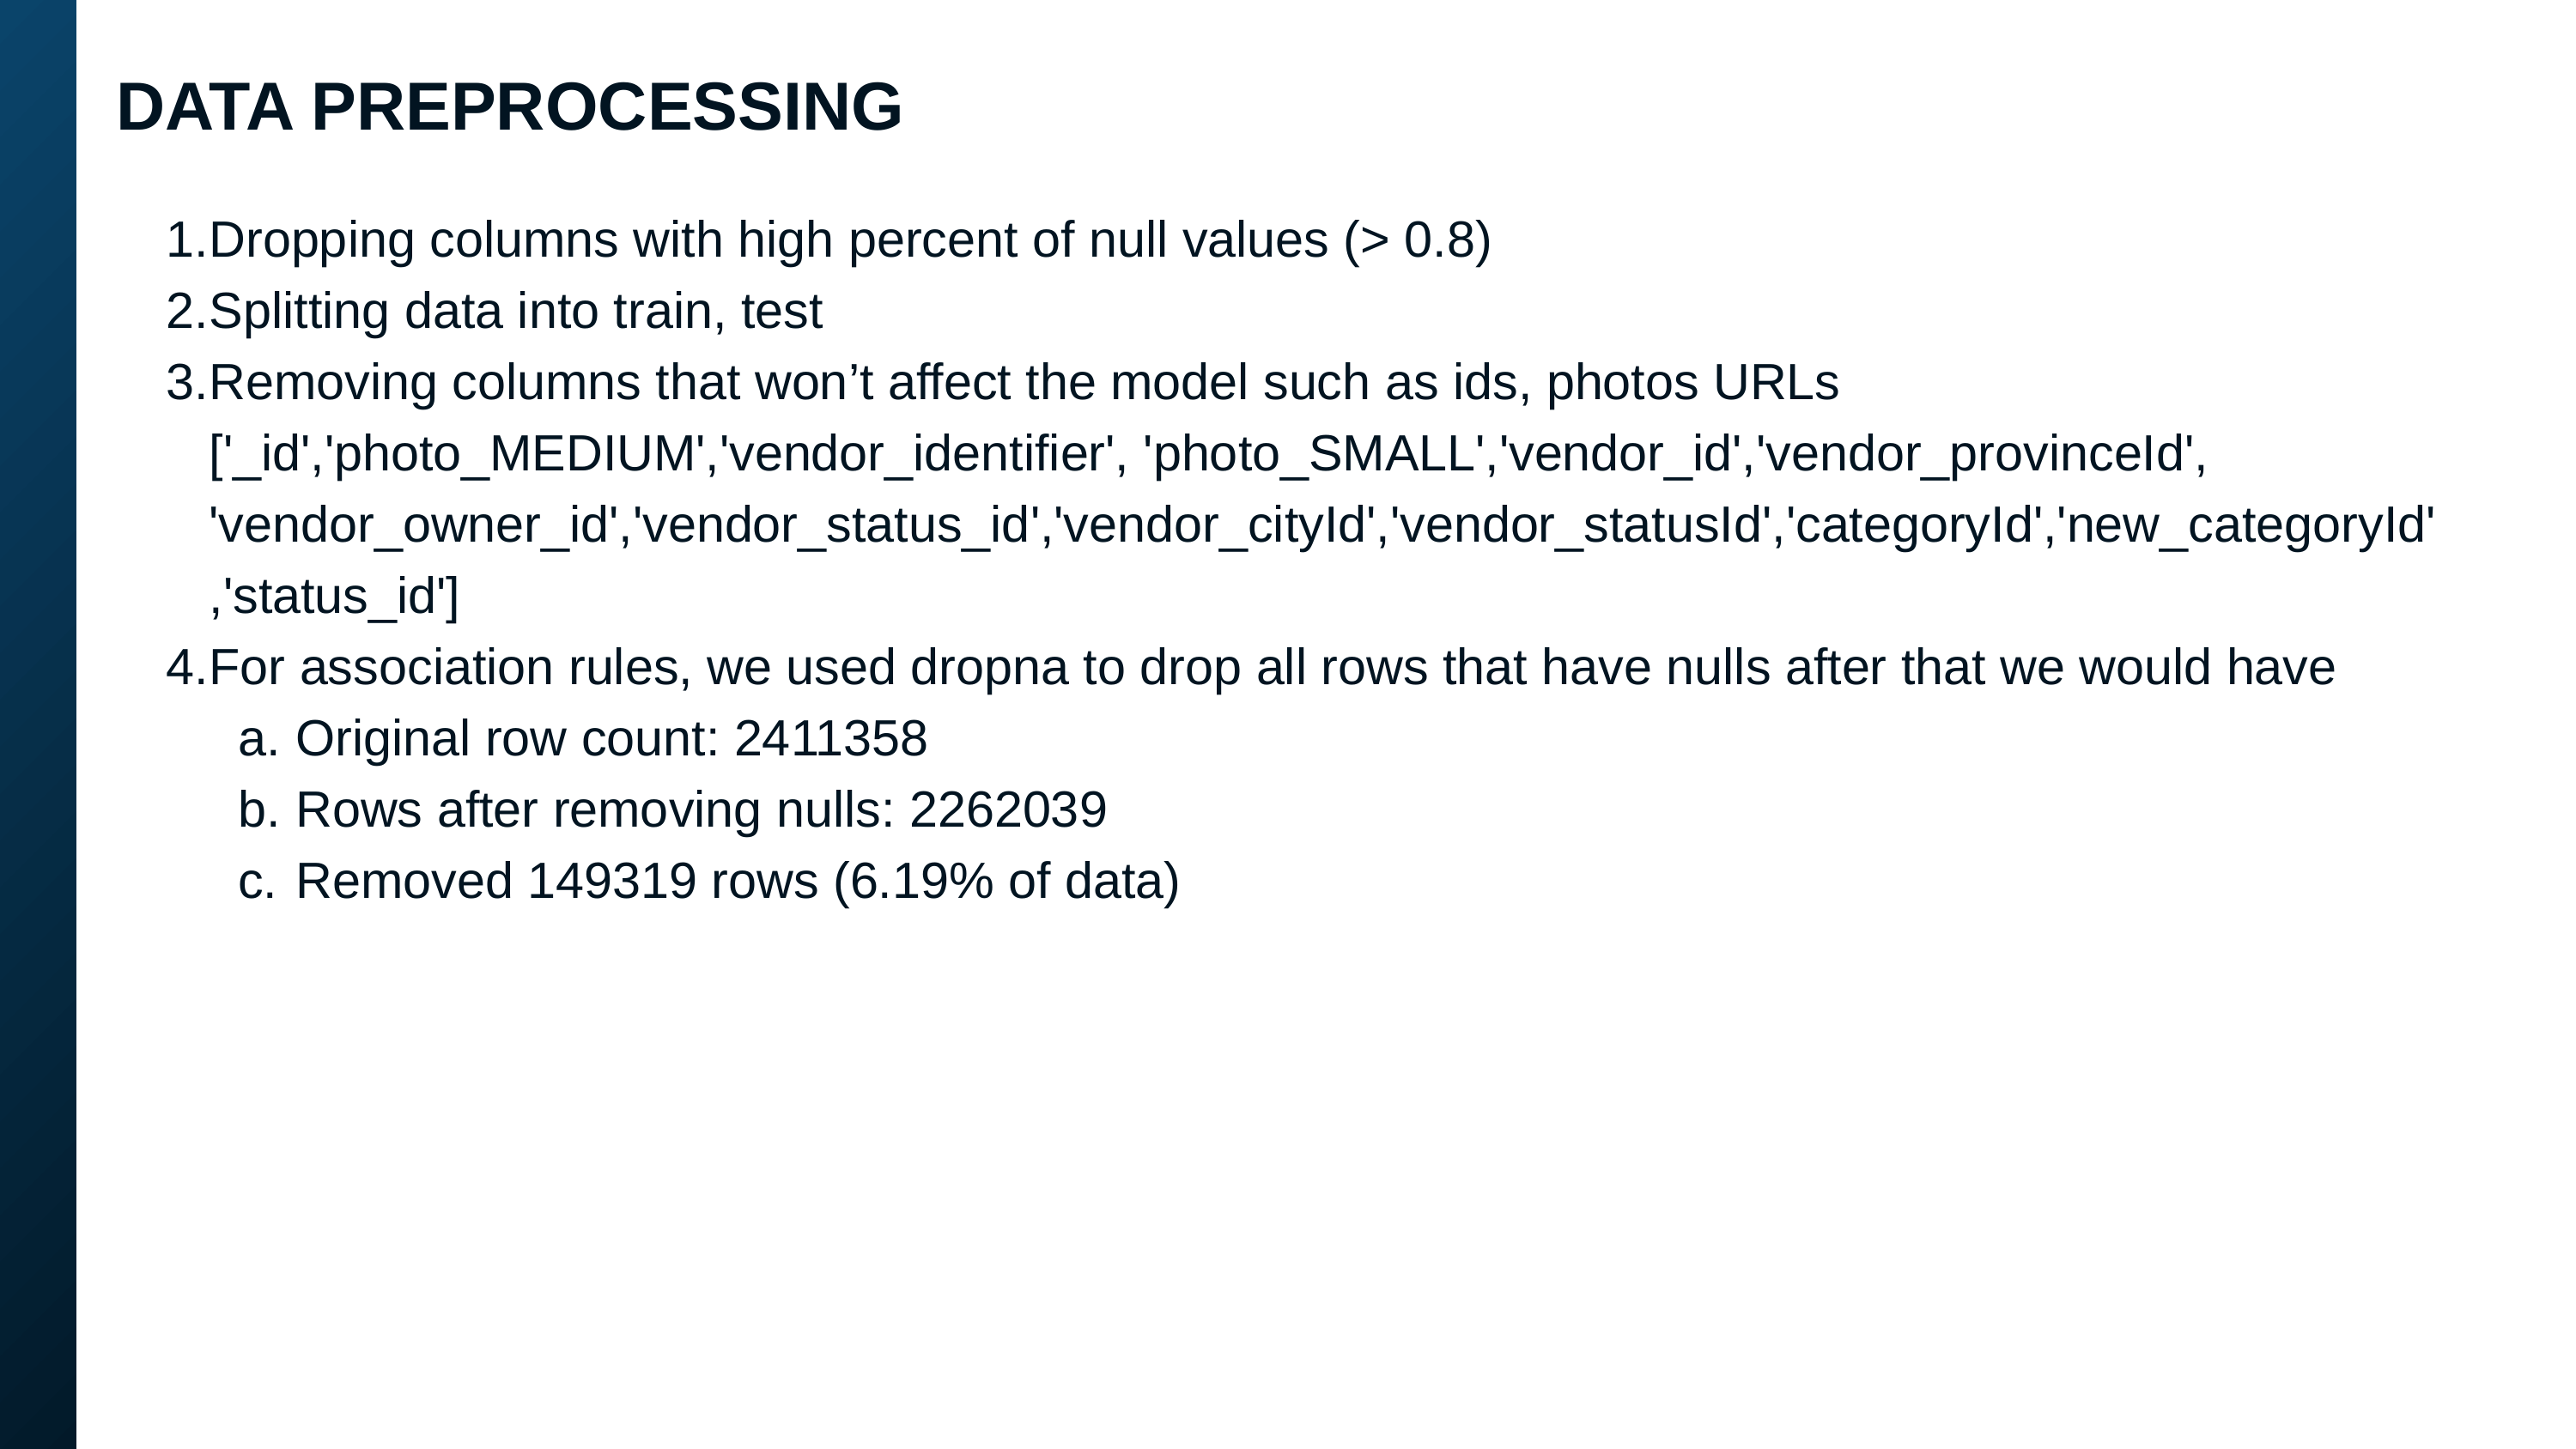

DATA PREPROCESSING
Dropping columns with high percent of null values (> 0.8)
Splitting data into train, test
Removing columns that won’t affect the model such as ids, photos URLs ['_id','photo_MEDIUM','vendor_identifier', 'photo_SMALL','vendor_id','vendor_provinceId', 'vendor_owner_id','vendor_status_id','vendor_cityId','vendor_statusId','categoryId','new_categoryId','status_id']
For association rules, we used dropna to drop all rows that have nulls after that we would have
Original row count: 2411358
Rows after removing nulls: 2262039
Removed 149319 rows (6.19% of data)